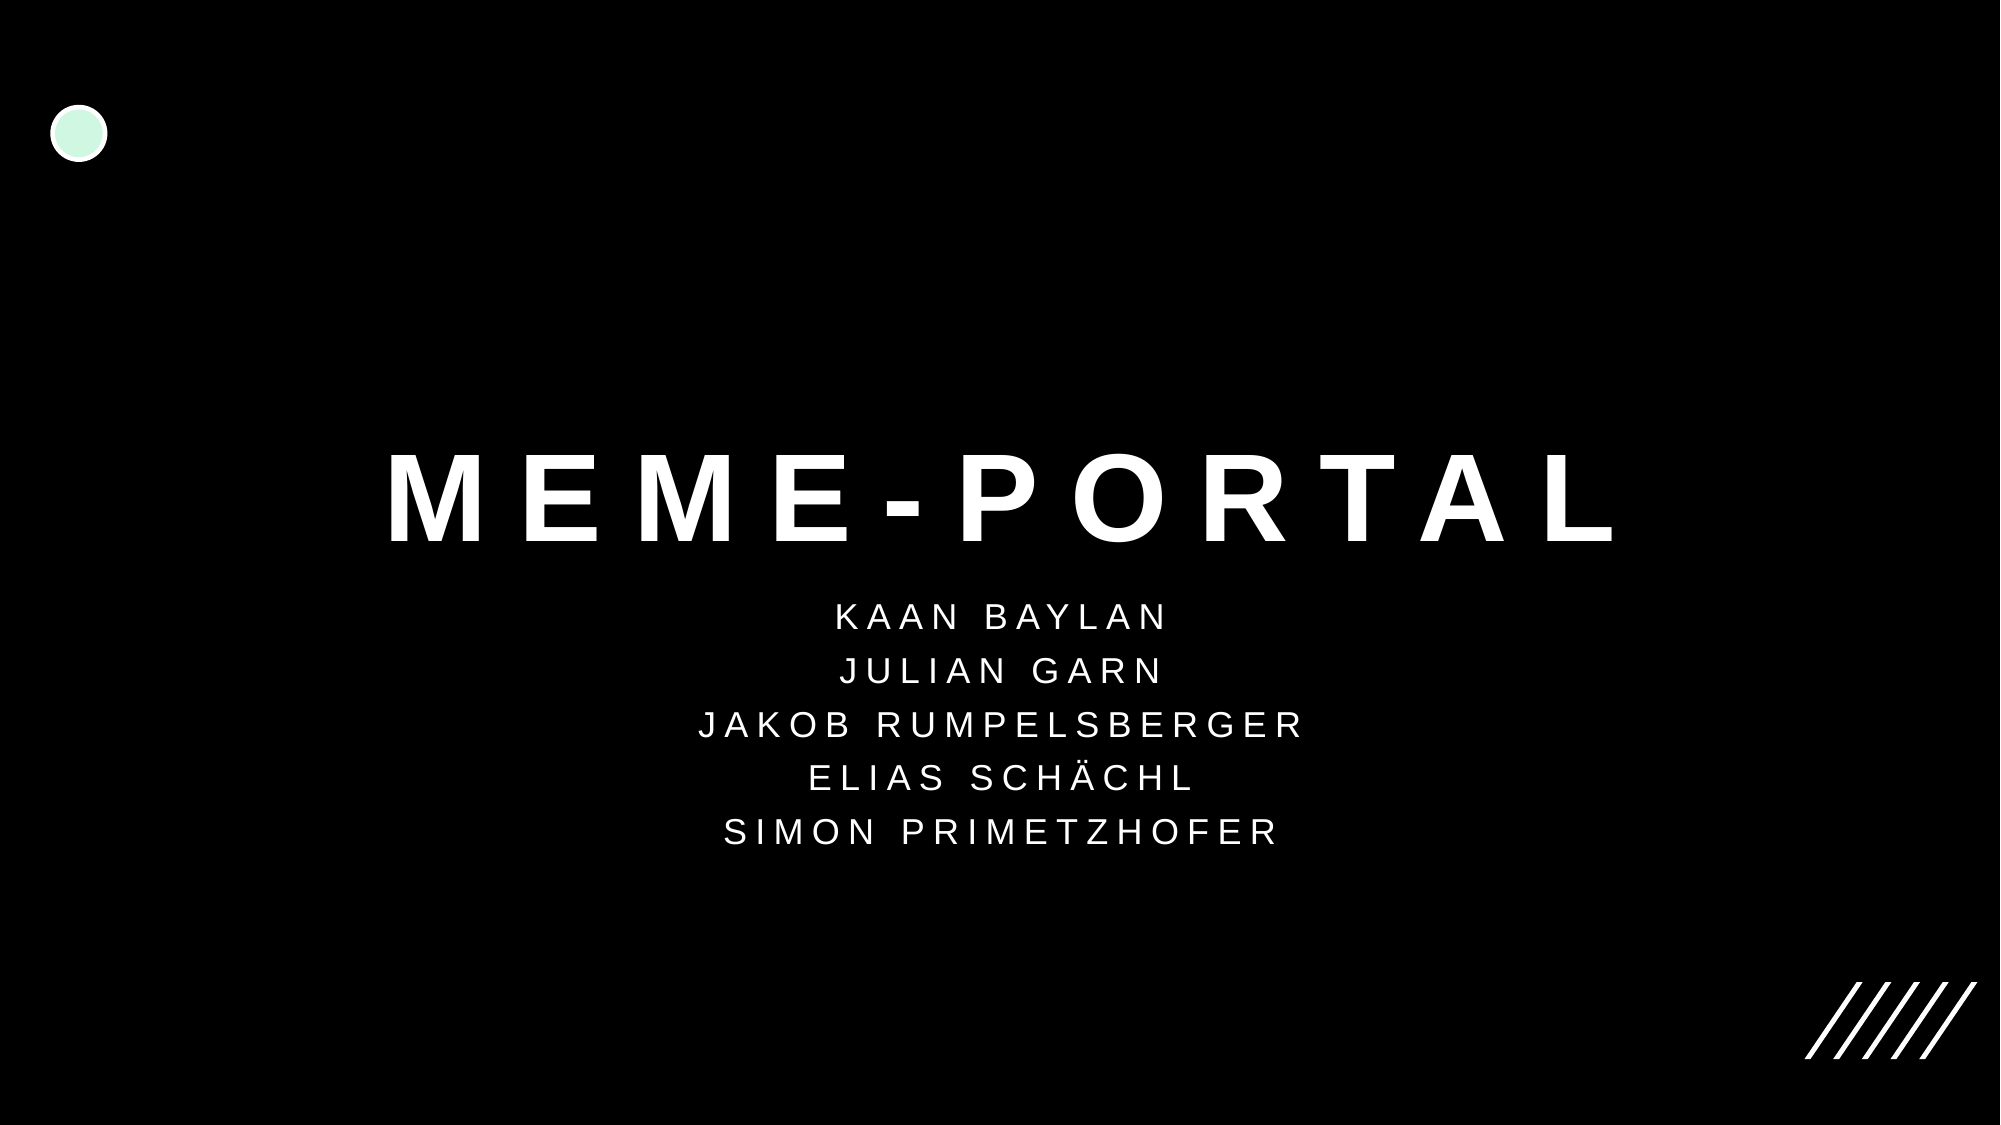

# Meme-portal
kaan Baylan
Julian Garn
Jakob Rumpelsberger
Elias Schächl
Simon Primetzhofer